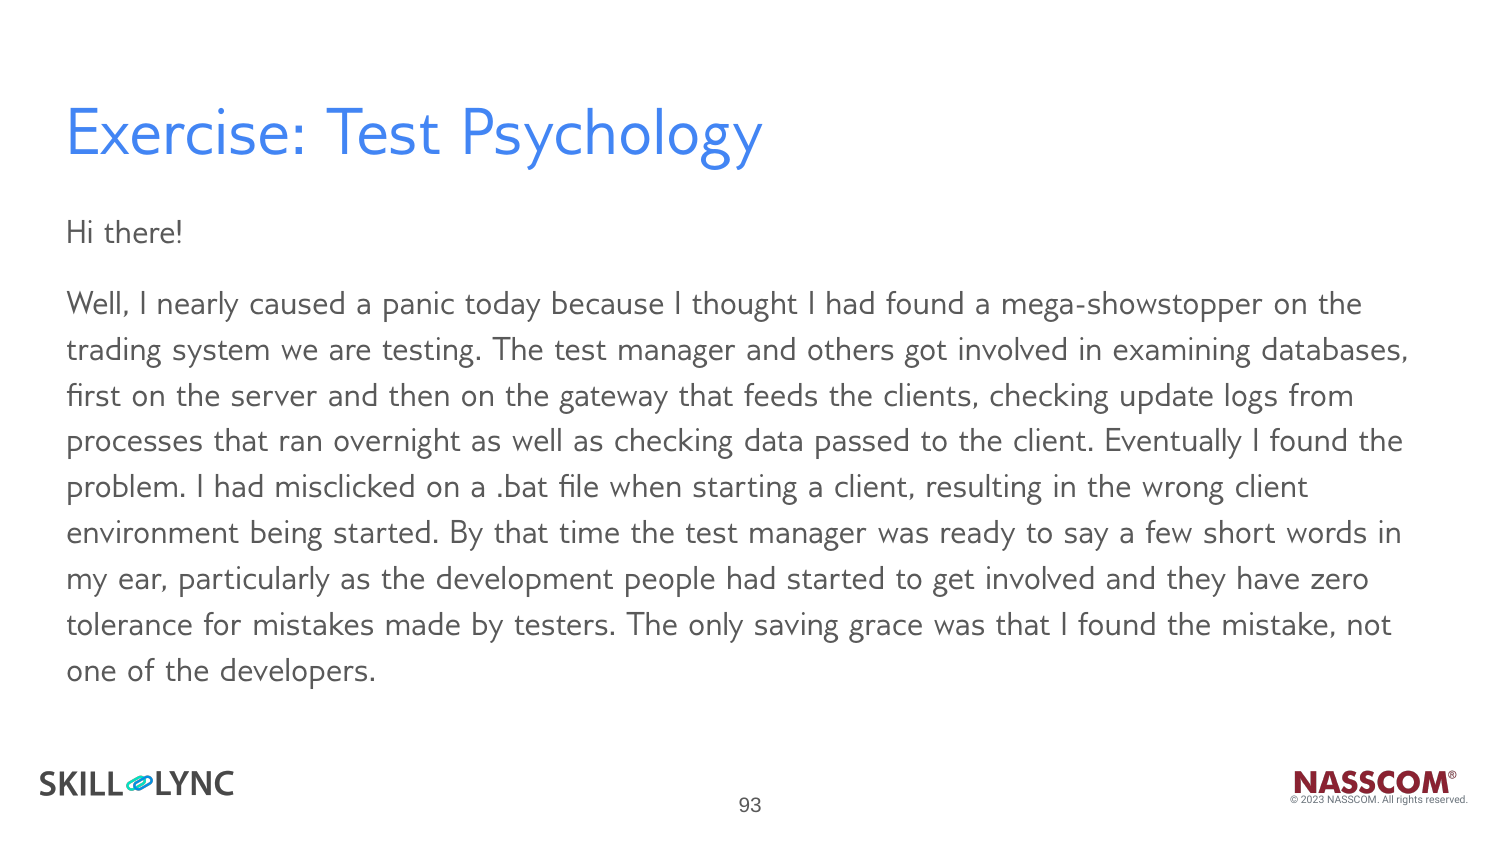

# Exercise: Test Psychology
Hi there!
Well, I nearly caused a panic today because I thought I had found a mega-showstopper on the trading system we are testing. The test manager and others got involved in examining databases, first on the server and then on the gateway that feeds the clients, checking update logs from processes that ran overnight as well as checking data passed to the client. Eventually I found the problem. I had misclicked on a .bat file when starting a client, resulting in the wrong client environment being started. By that time the test manager was ready to say a few short words in my ear, particularly as the development people had started to get involved and they have zero tolerance for mistakes made by testers. The only saving grace was that I found the mistake, not one of the developers.
93